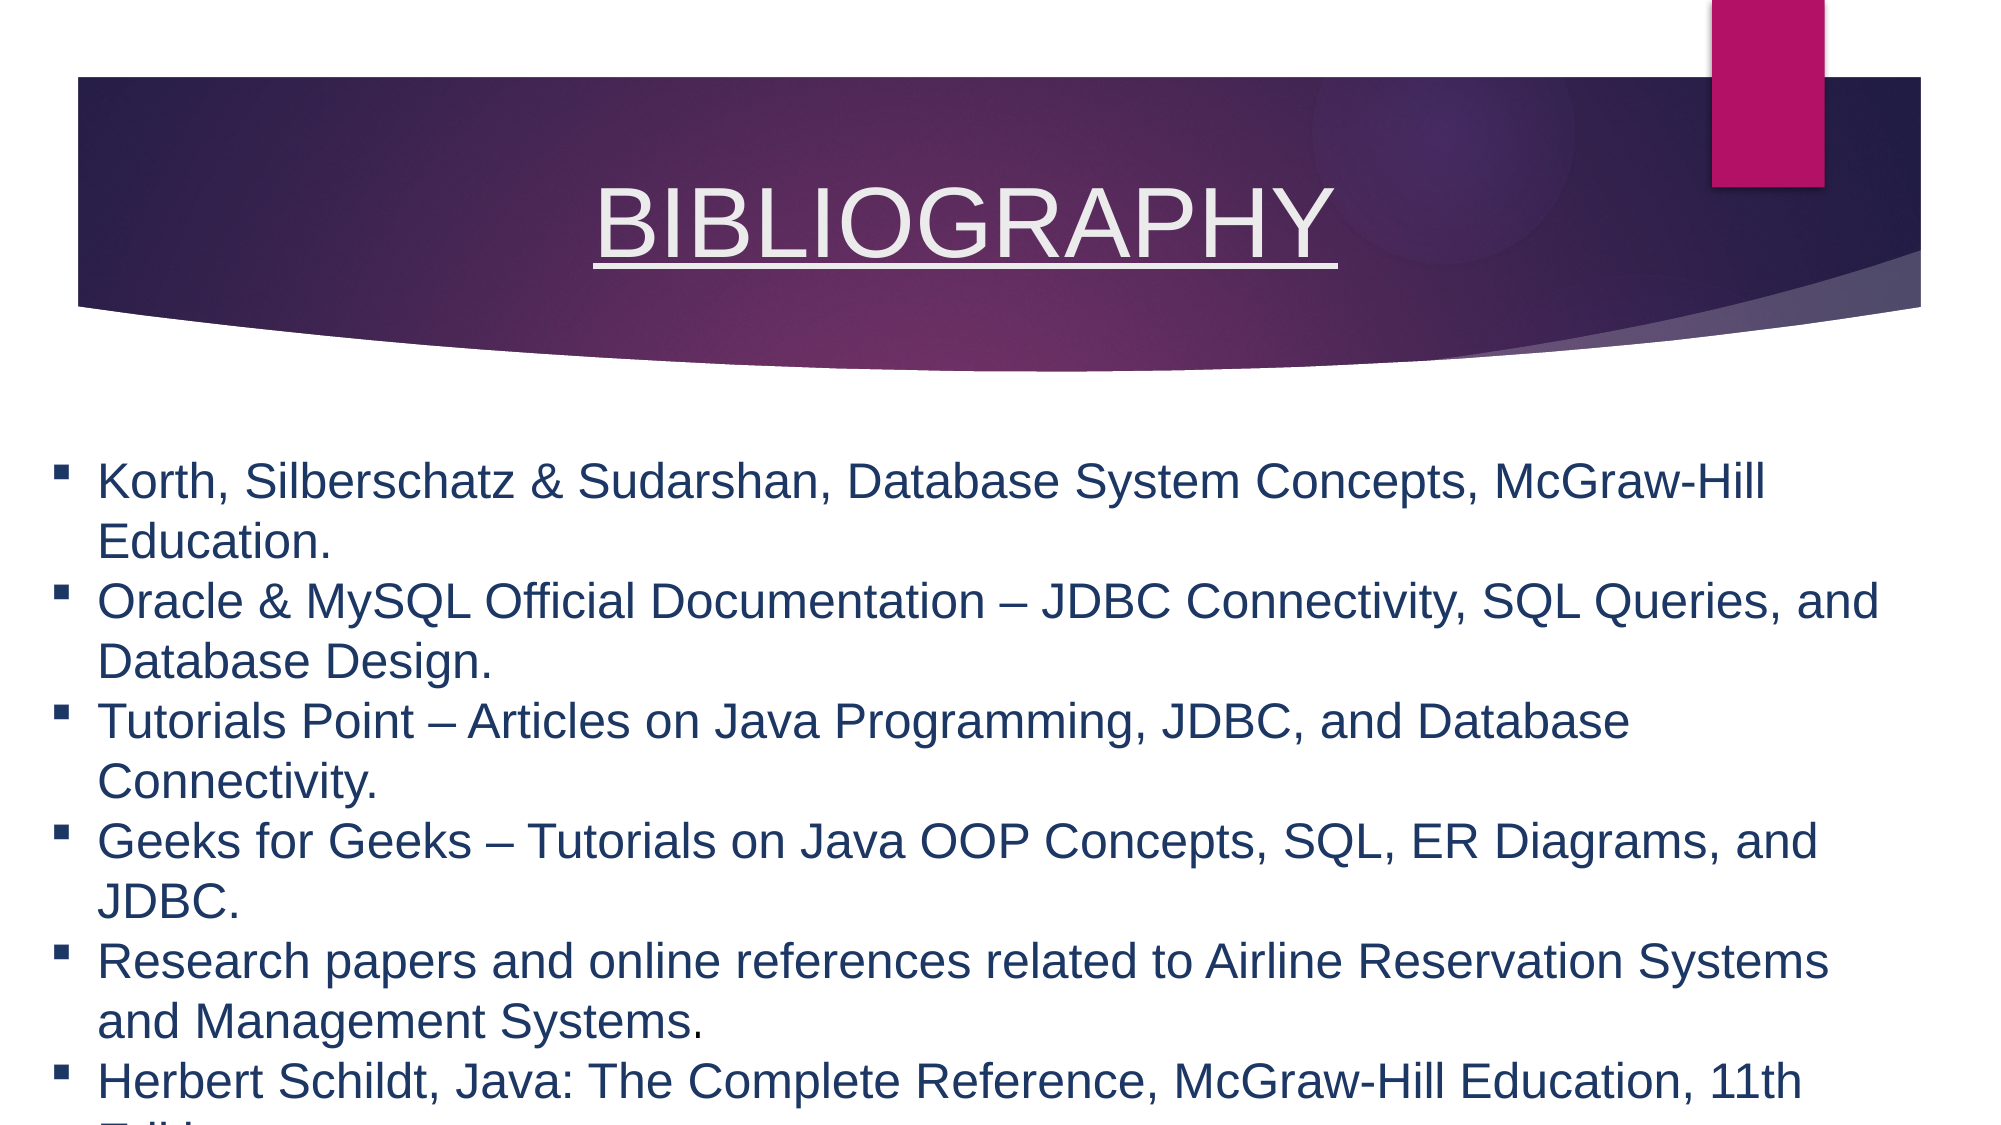

# BIBLIOGRAPHY
Korth, Silberschatz & Sudarshan, Database System Concepts, McGraw-Hill Education.
Oracle & MySQL Official Documentation – JDBC Connectivity, SQL Queries, and Database Design.
Tutorials Point – Articles on Java Programming, JDBC, and Database Connectivity.
Geeks for Geeks – Tutorials on Java OOP Concepts, SQL, ER Diagrams, and JDBC.
Research papers and online references related to Airline Reservation Systems and Management Systems.
Herbert Schildt, Java: The Complete Reference, McGraw-Hill Education, 11th Edition.